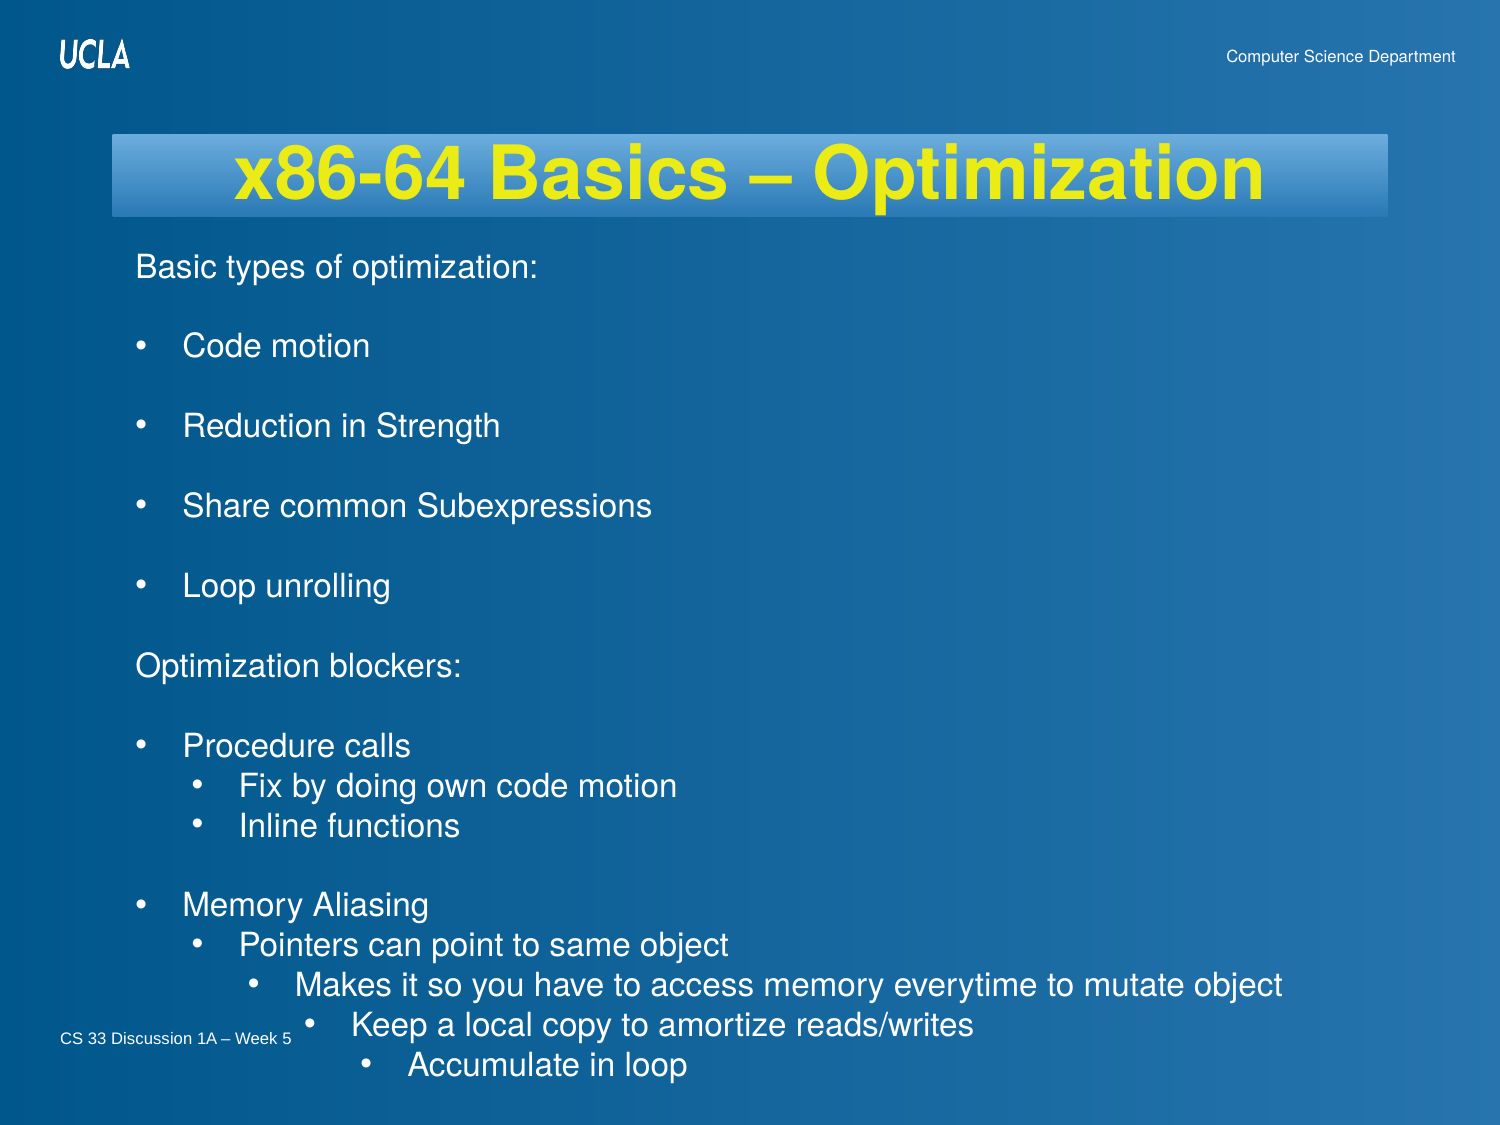

# x86-64 Basics – Optimization
Basic types of optimization:

Code motion

Reduction in Strength

Share common Subexpressions

Loop unrolling

Optimization blockers:

Procedure calls
Fix by doing own code motion
Inline functions

Memory Aliasing
Pointers can point to same object
Makes it so you have to access memory everytime to mutate object
Keep a local copy to amortize reads/writes
Accumulate in loop